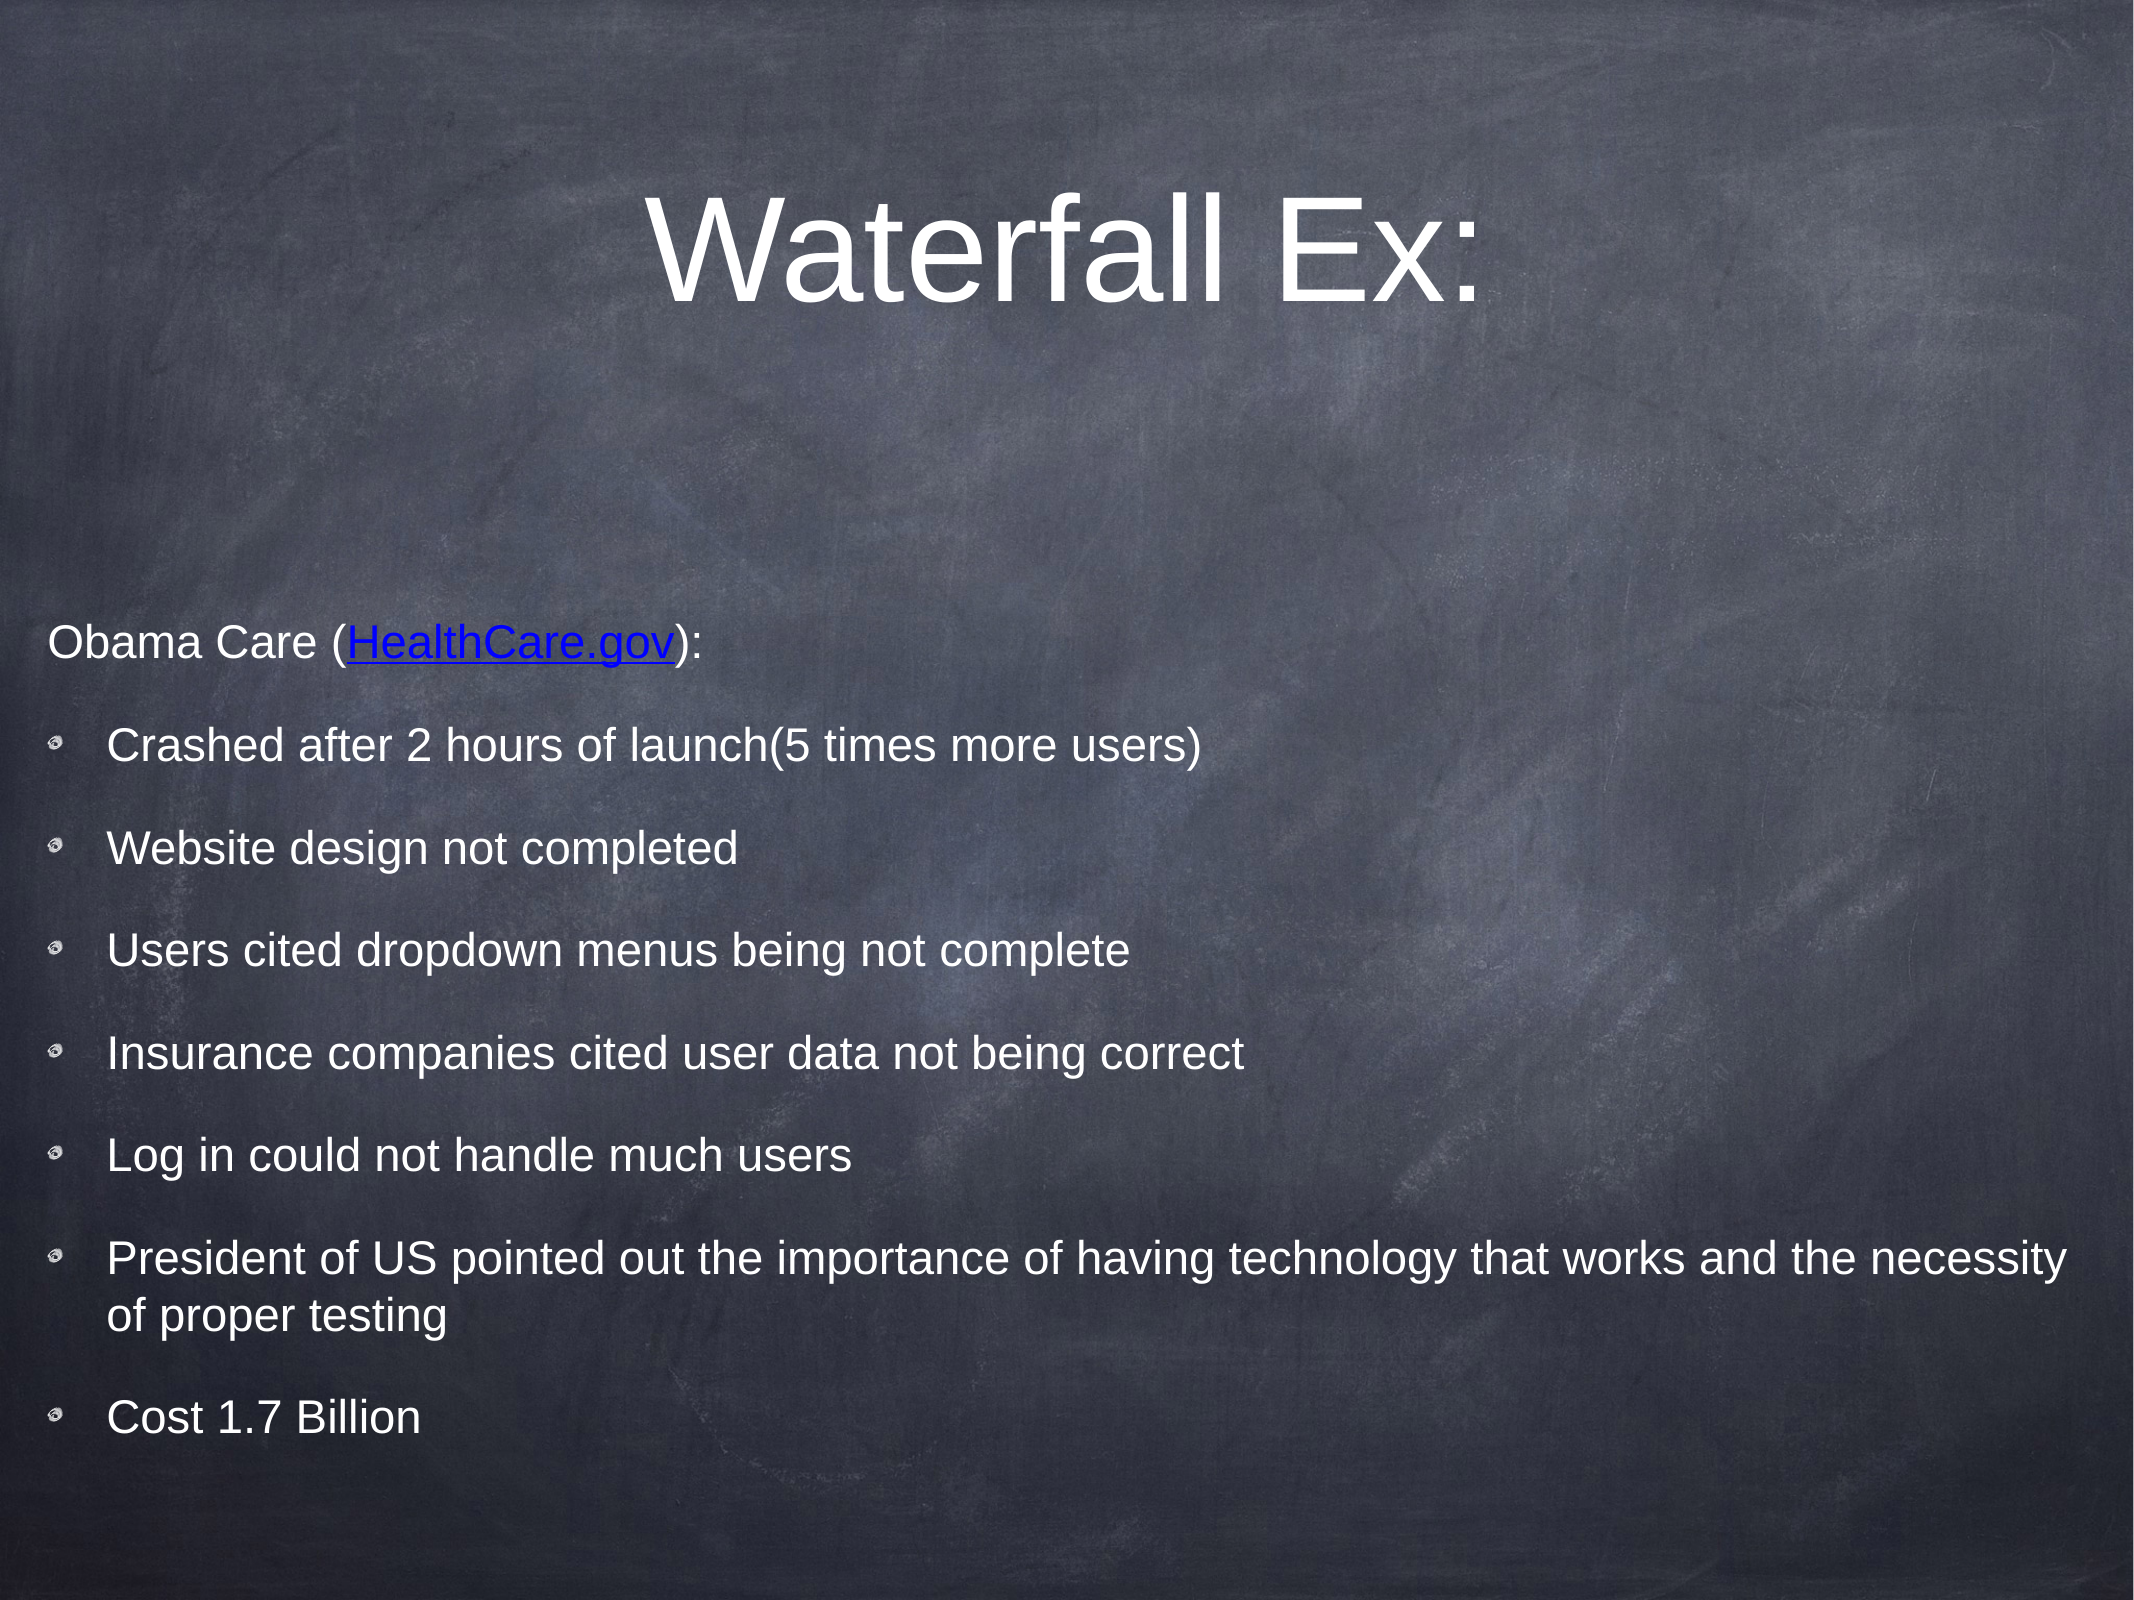

# Waterfall Ex:
Obama Care (HealthCare.gov):
Crashed after 2 hours of launch(5 times more users)
Website design not completed
Users cited dropdown menus being not complete
Insurance companies cited user data not being correct
Log in could not handle much users
President of US pointed out the importance of having technology that works and the necessity of proper testing
Cost 1.7 Billion